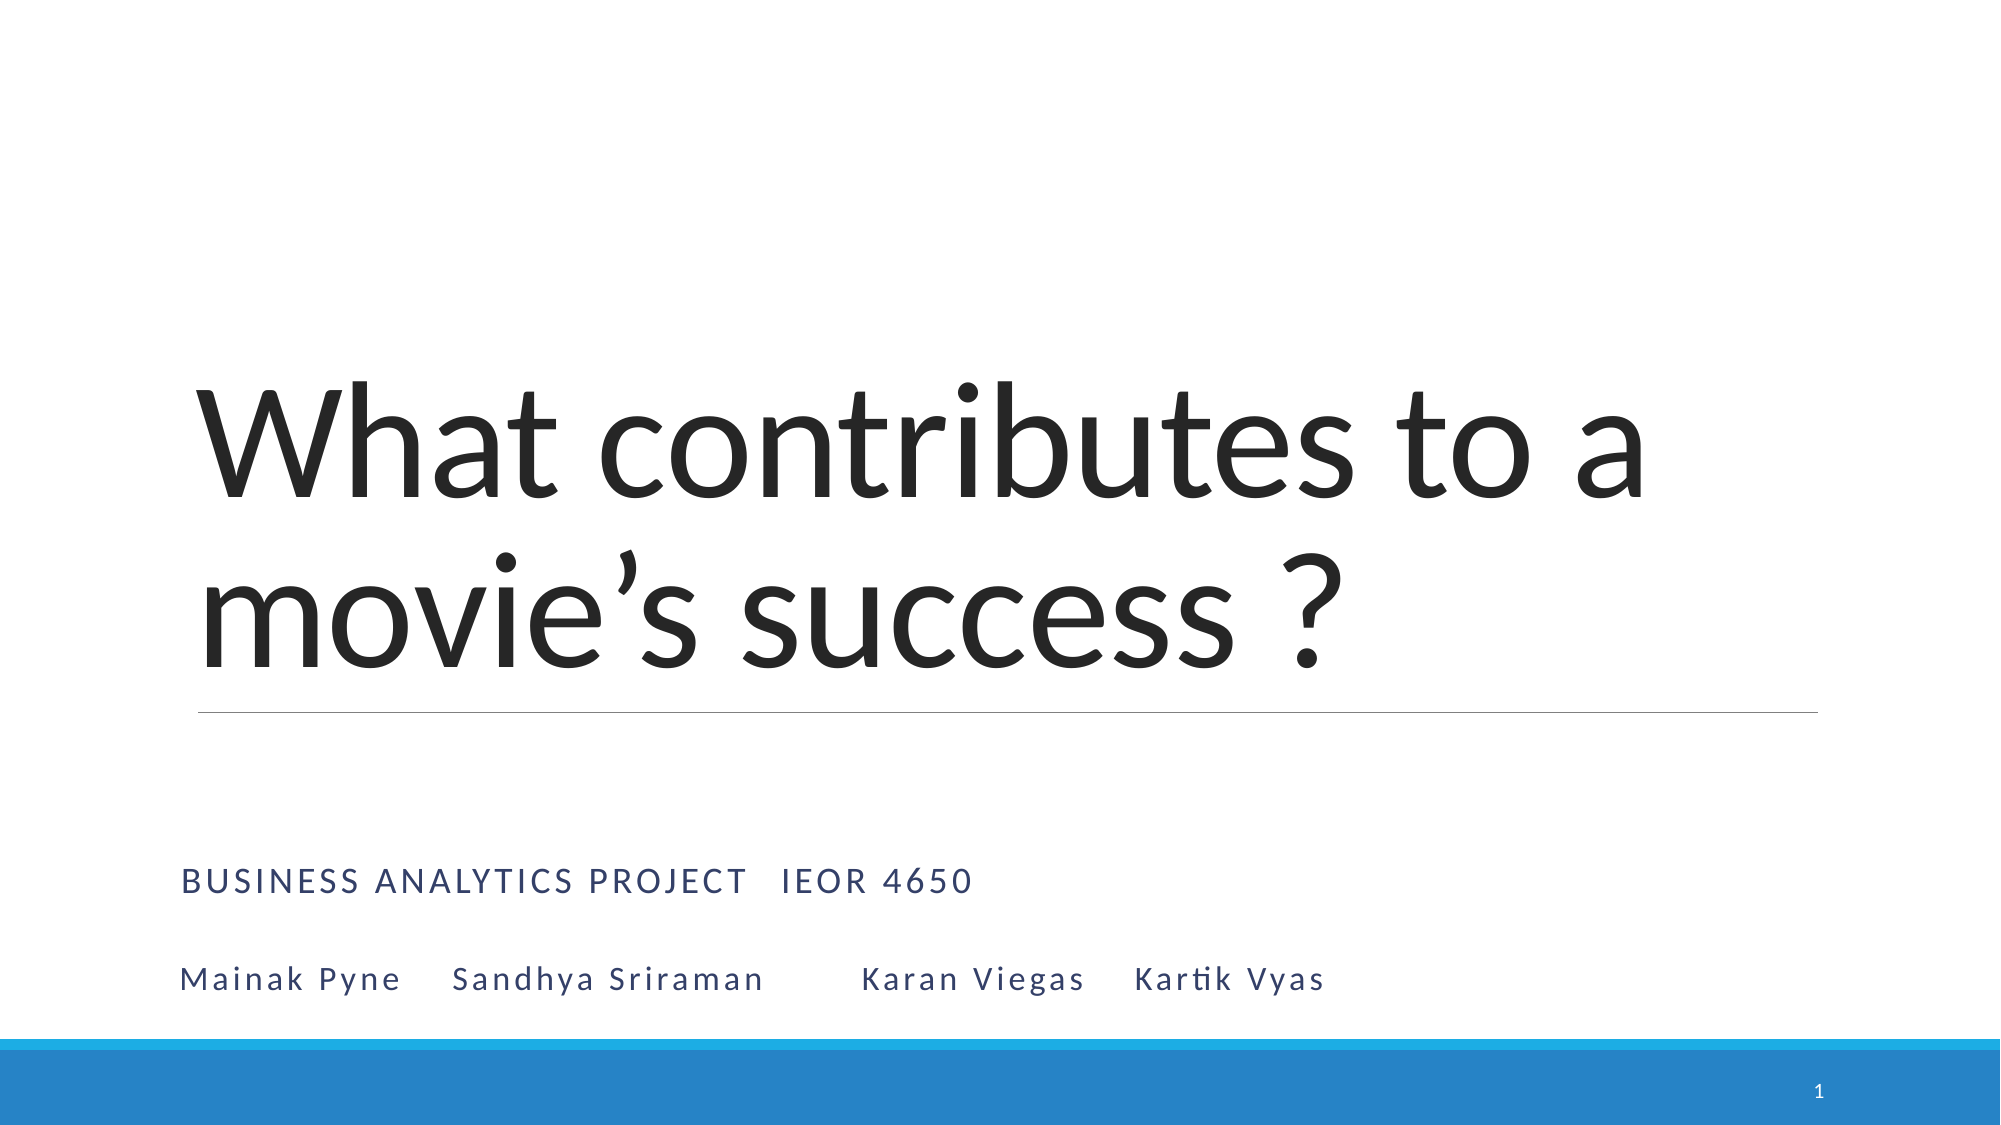

# What contributes to a movie’s success ?
Business Analytics Project	IEOR 4650

Mainak Pyne	Sandhya Sriraman	Karan Viegas	Kartik Vyas
1